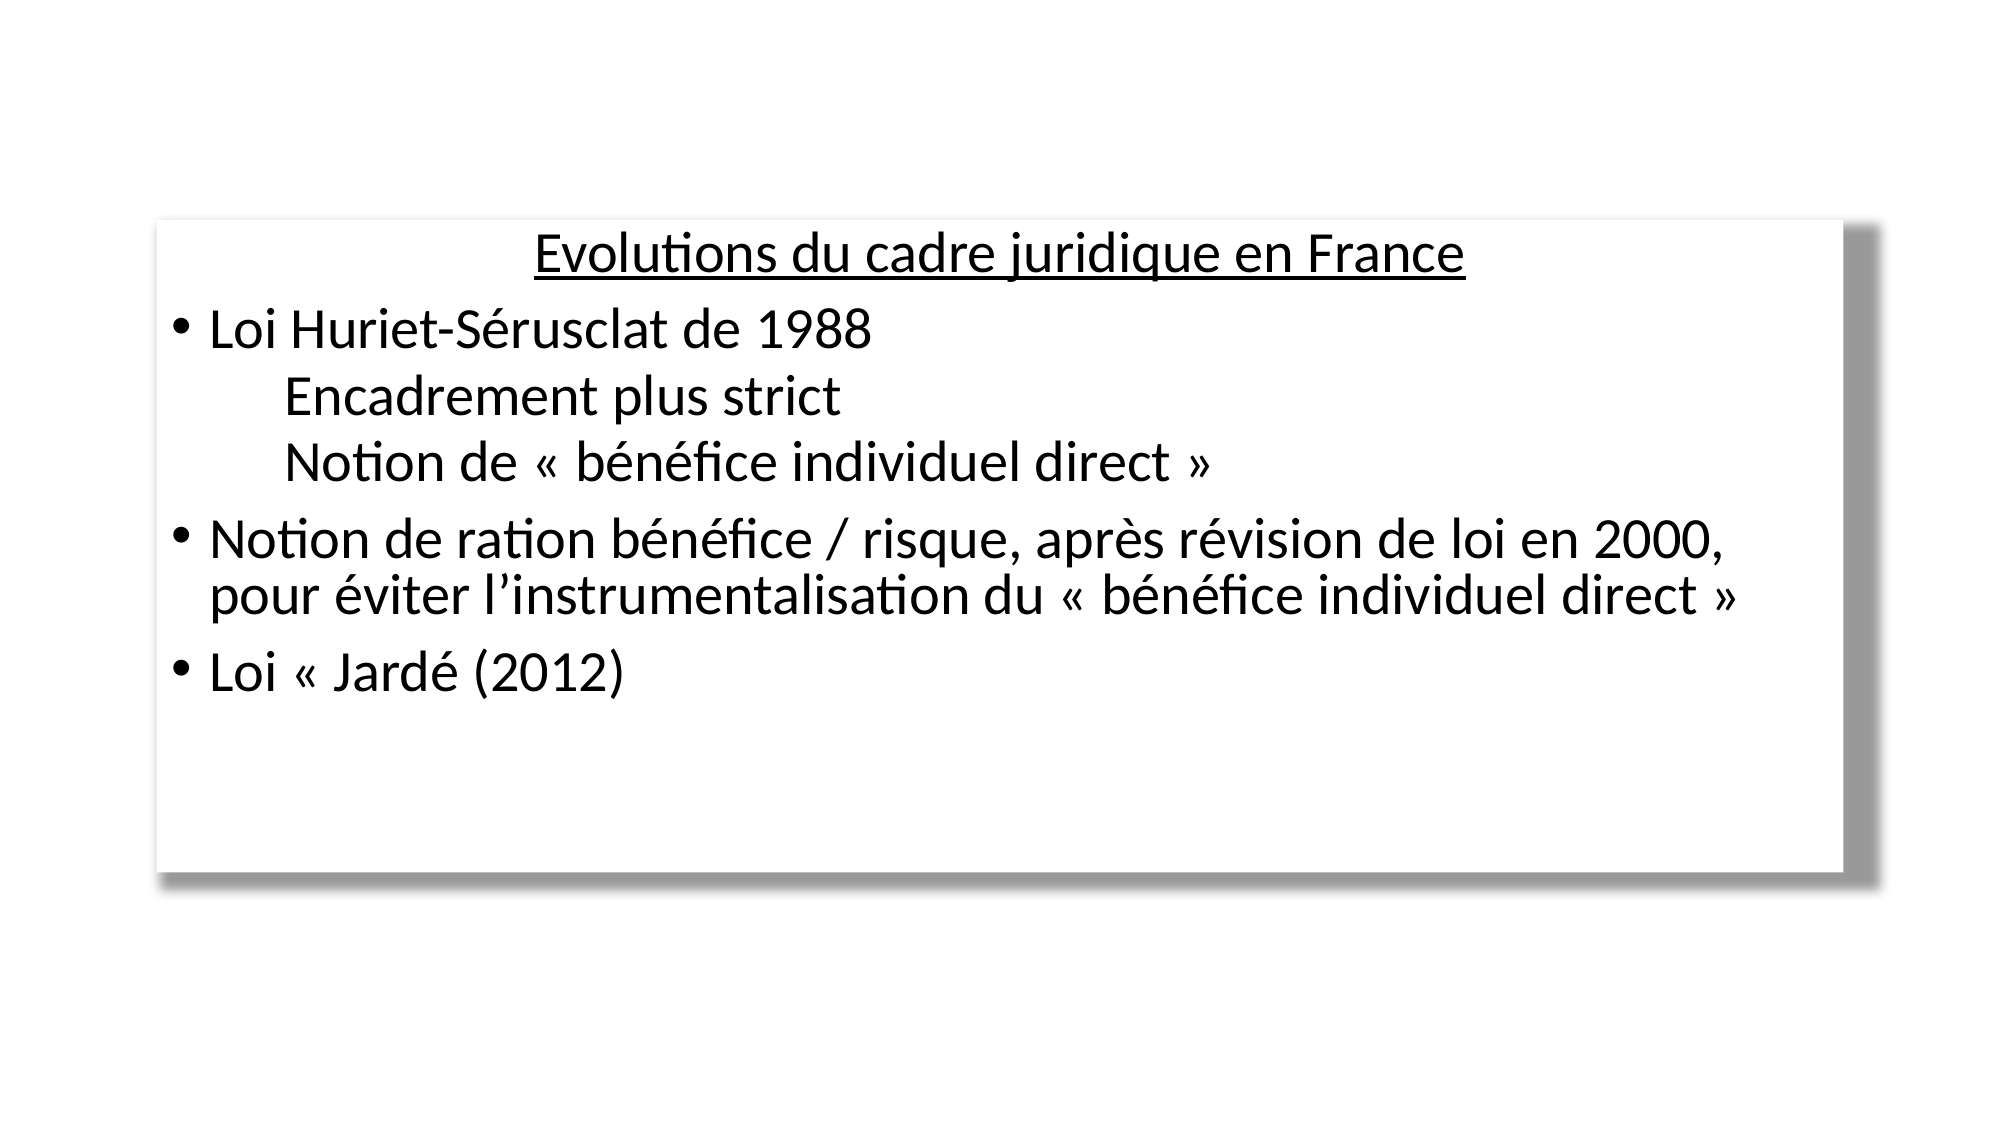

Evolutions du cadre juridique en France
Loi Huriet-Sérusclat de 1988
Encadrement plus strict
Notion de « bénéfice individuel direct »
Notion de ration bénéfice / risque, après révision de loi en 2000, pour éviter l’instrumentalisation du « bénéfice individuel direct »
Loi « Jardé (2012)